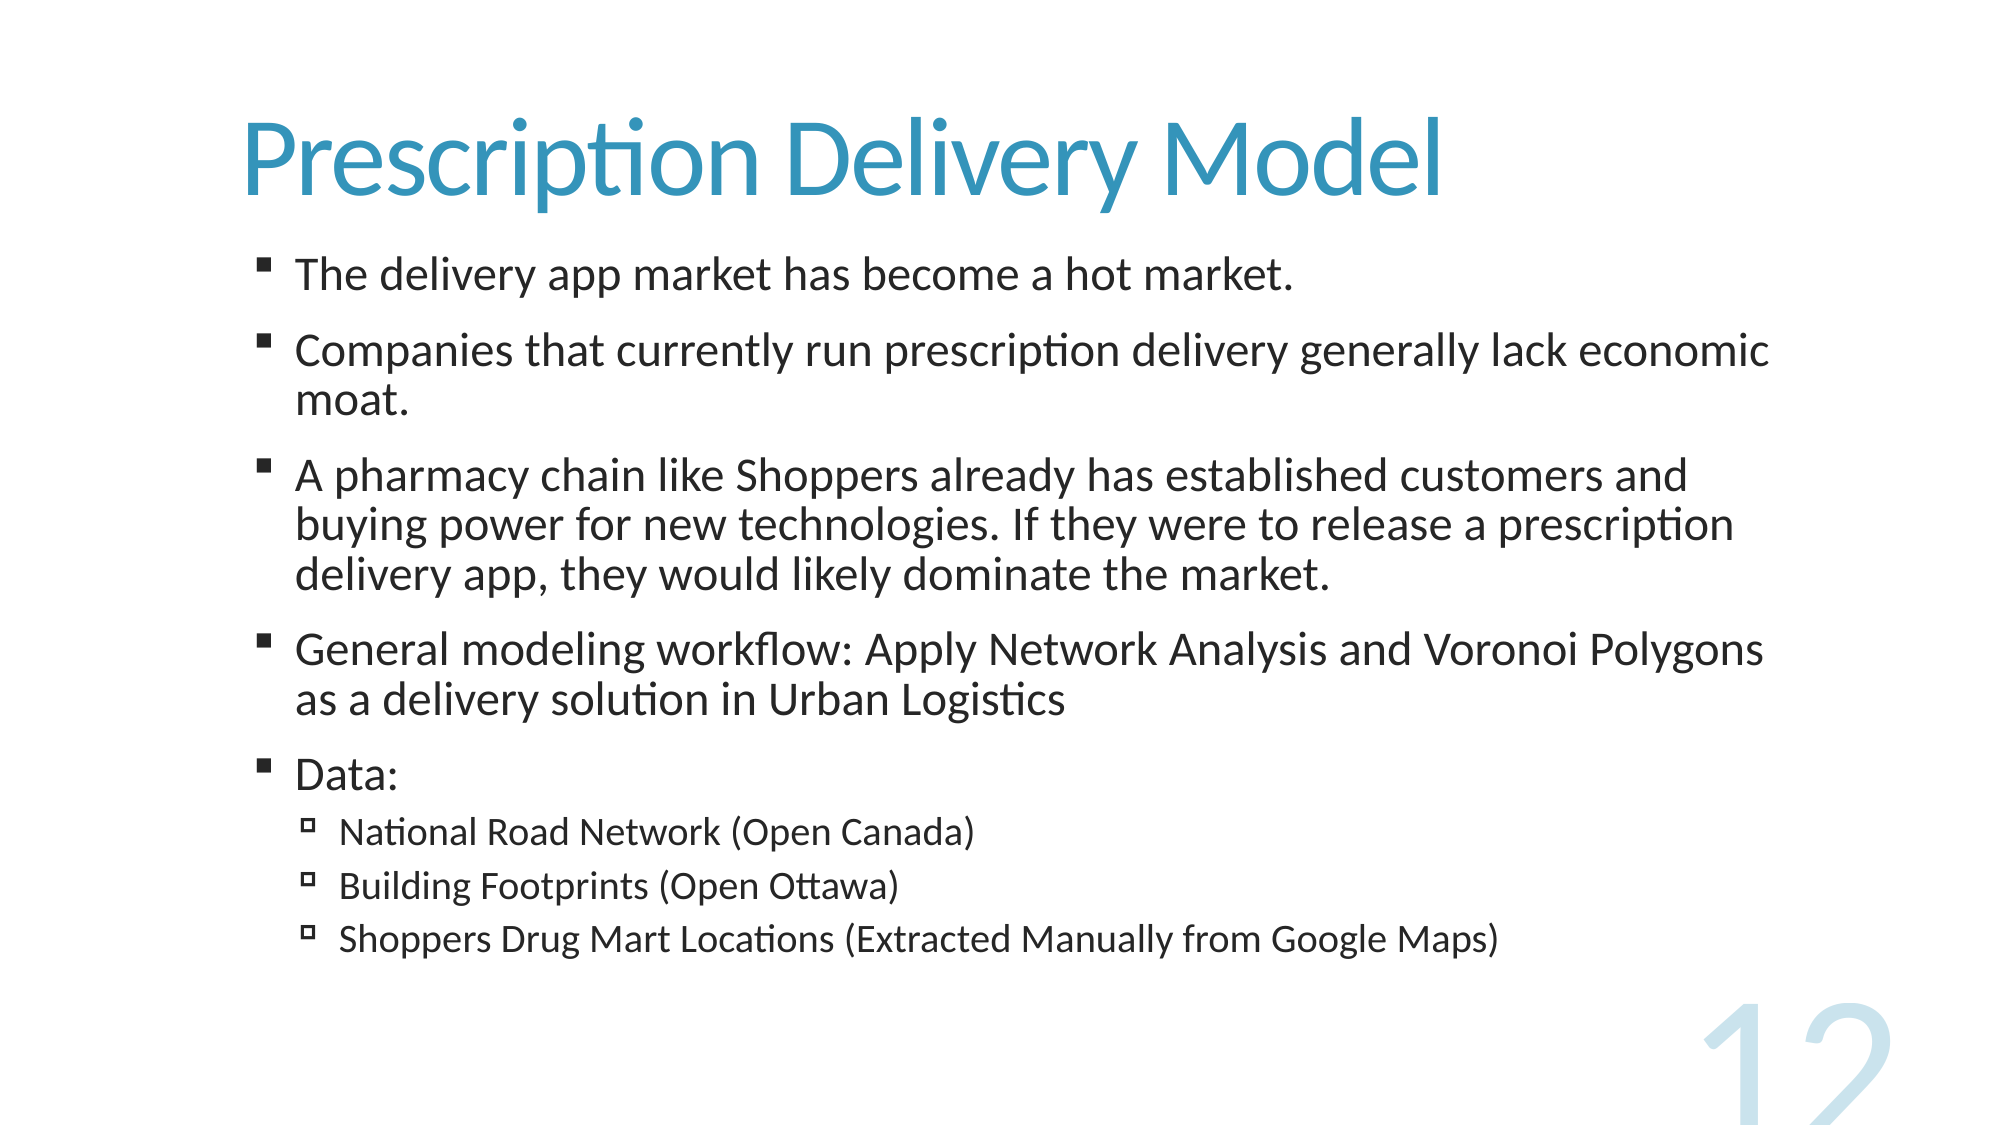

# Prescription Delivery Model
The delivery app market has become a hot market.
Companies that currently run prescription delivery generally lack economic moat.
A pharmacy chain like Shoppers already has established customers and buying power for new technologies. If they were to release a prescription delivery app, they would likely dominate the market.
General modeling workflow: Apply Network Analysis and Voronoi Polygons as a delivery solution in Urban Logistics
Data:
National Road Network (Open Canada)
Building Footprints (Open Ottawa)
Shoppers Drug Mart Locations (Extracted Manually from Google Maps)

12